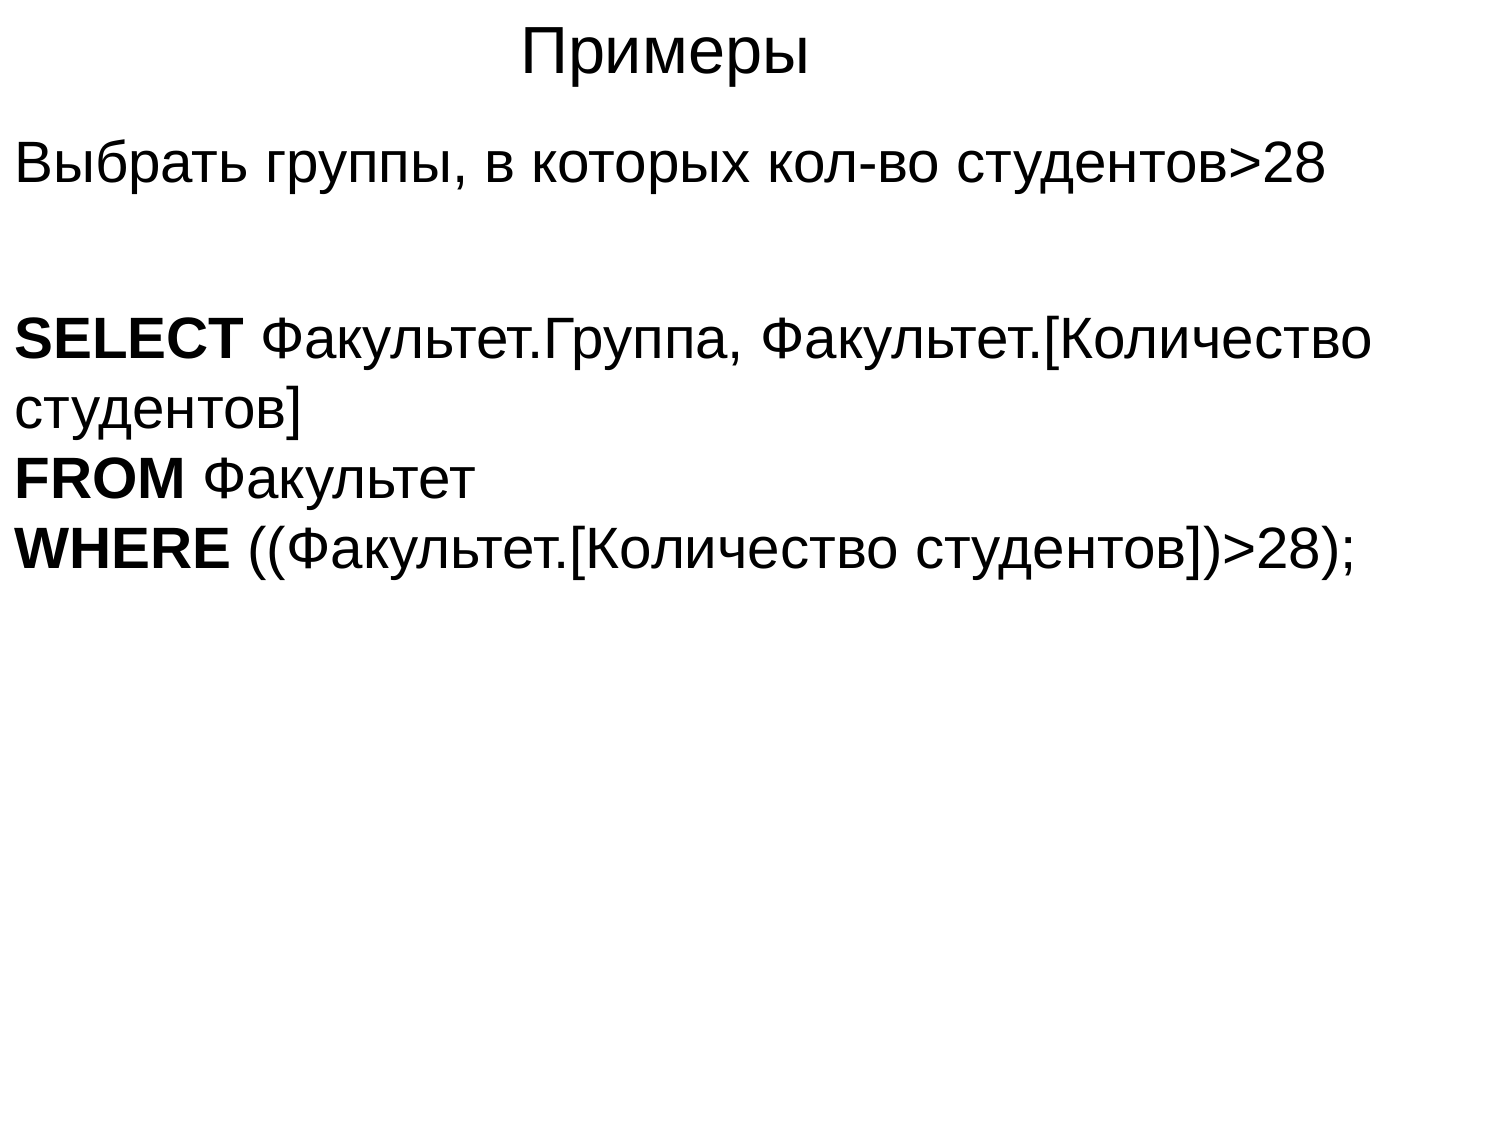

Примеры
Выбрать группы, в которых кол-во студентов>28
SELECT Факультет.Группа, Факультет.[Количество студентов]
FROM Факультет
WHERE ((Факультет.[Количество студентов])>28);